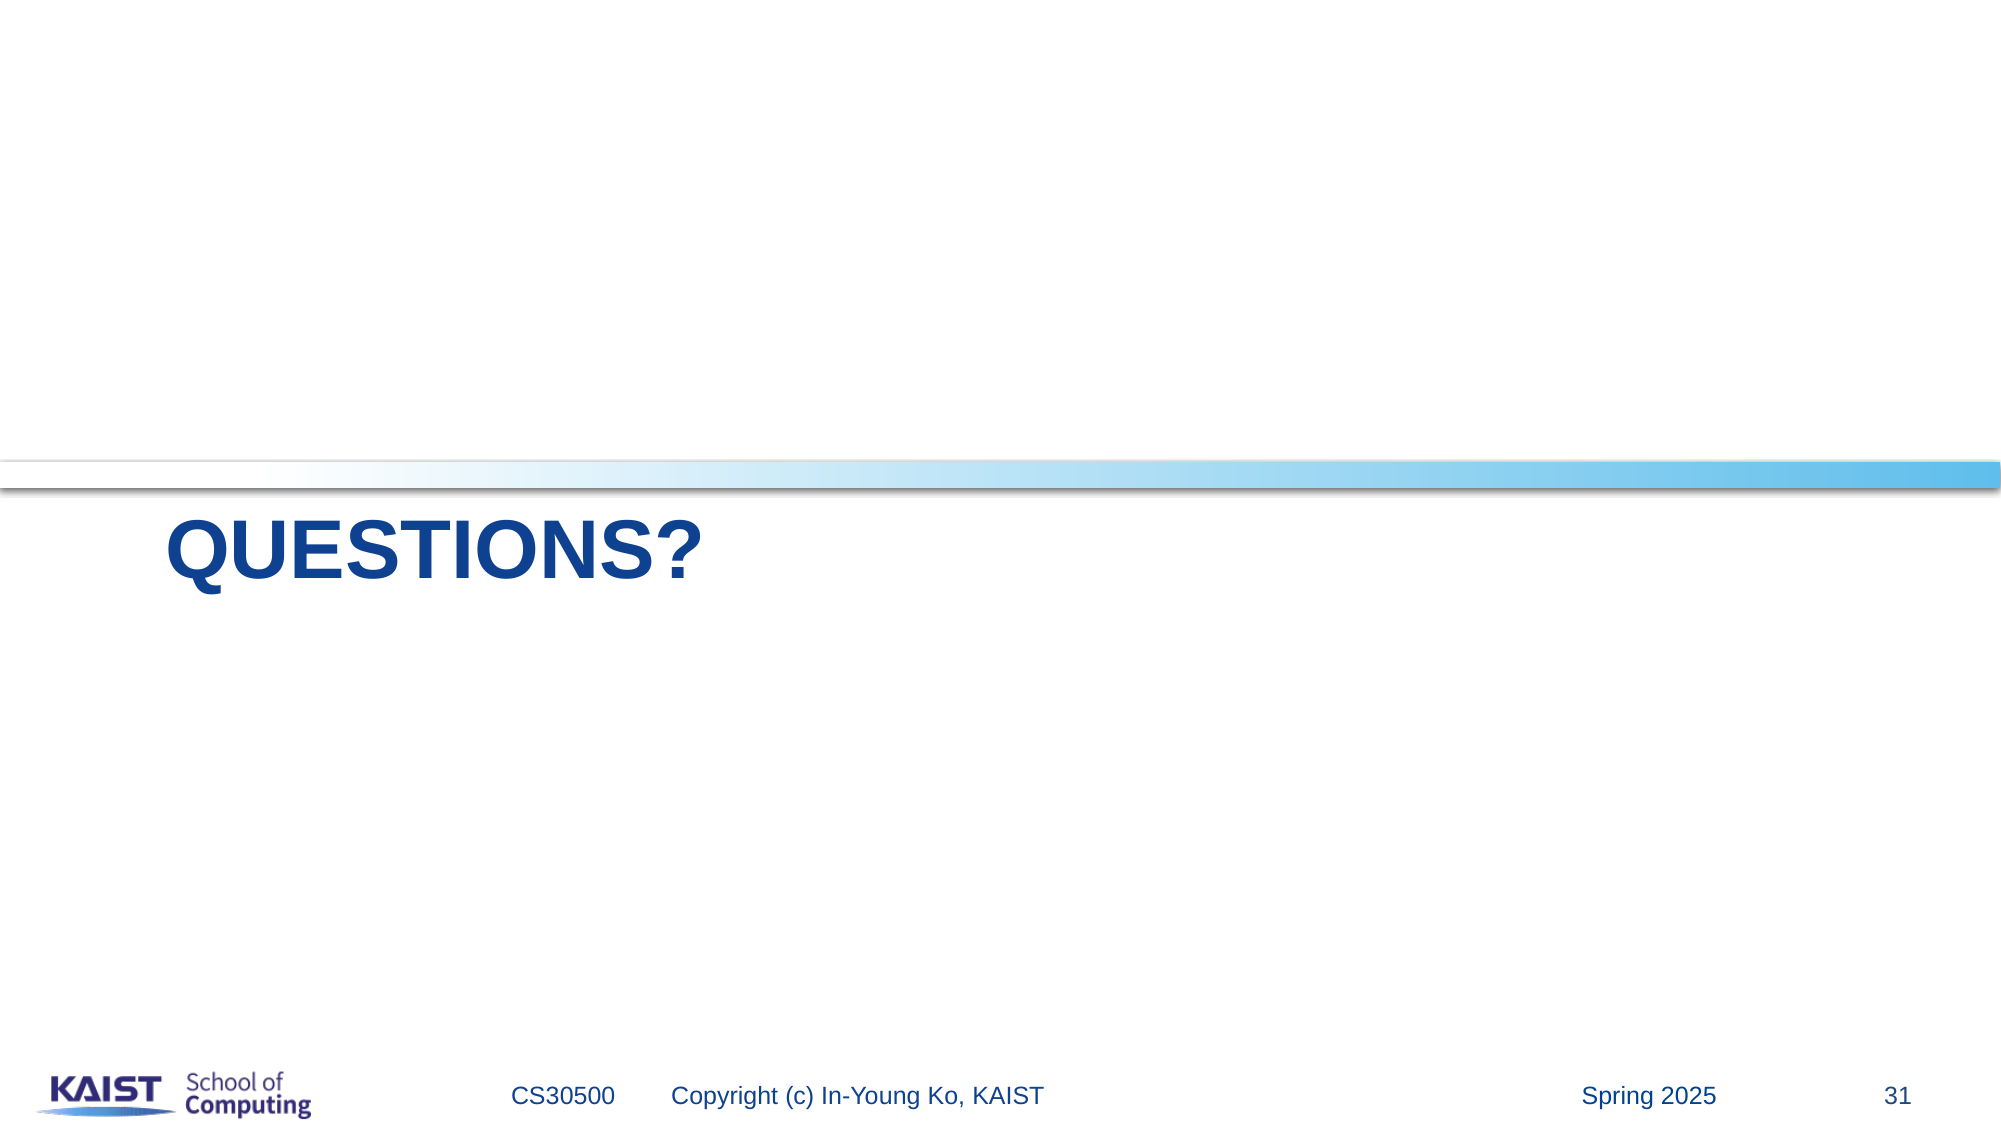

# Questions?
Spring 2025
CS30500        Copyright (c) In-Young Ko, KAIST
31